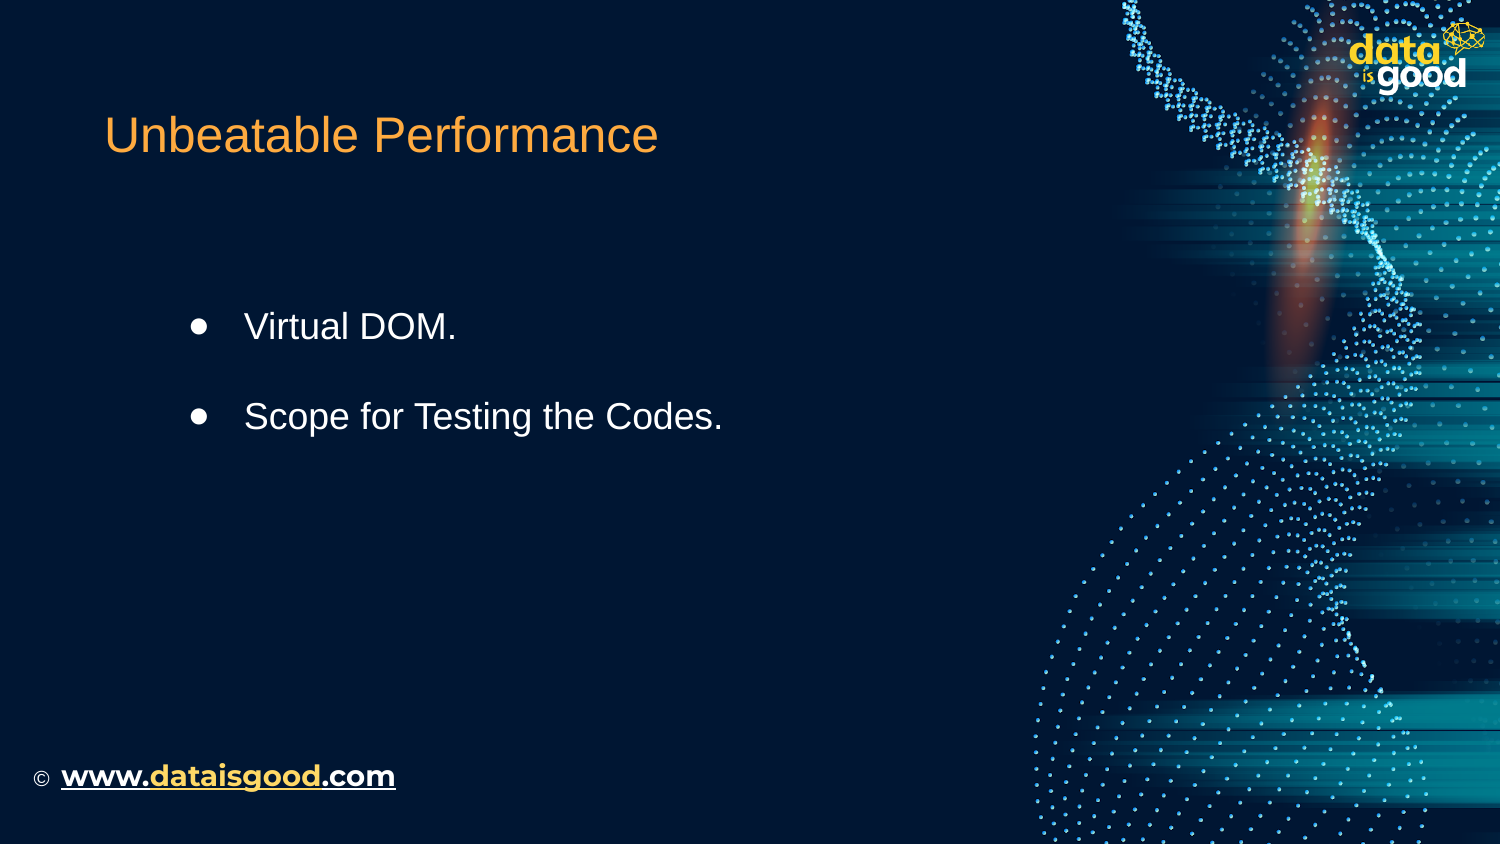

# Unbeatable Performance
Virtual DOM.
Scope for Testing the Codes.